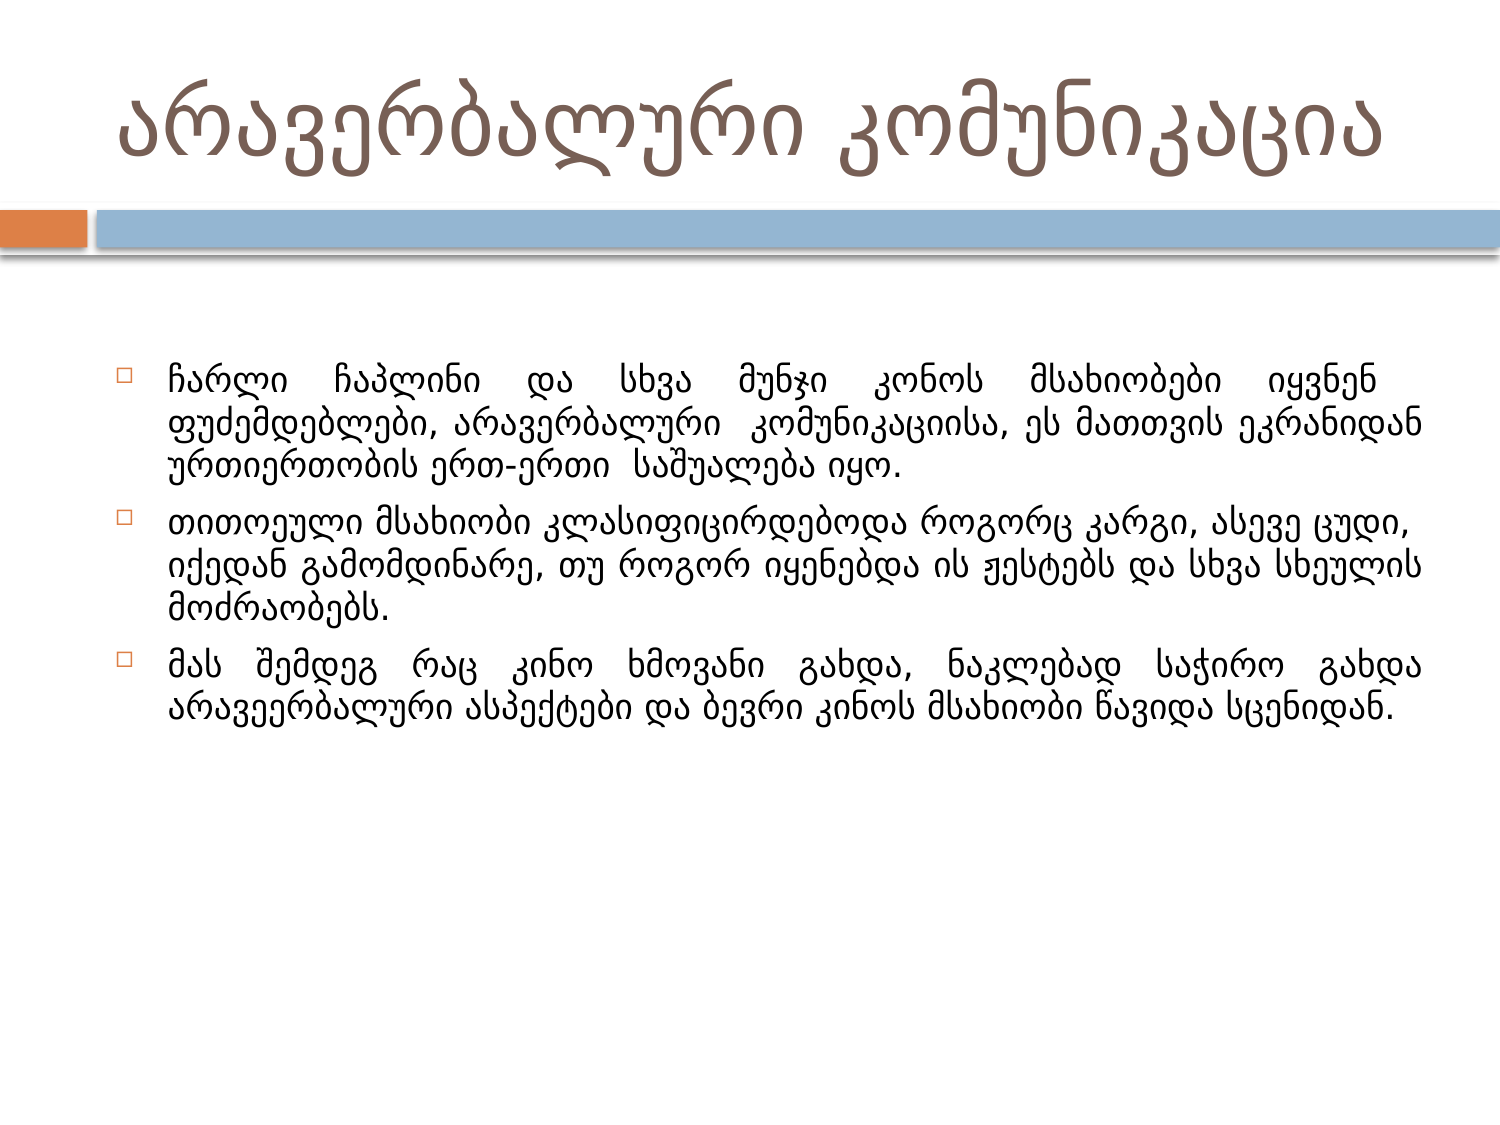

# არავერბალური კომუნიკაცია

ჩარლი ჩაპლინი და სხვა მუნჯი კონოს მსახიობები იყვნენ  ფუძემდებლები, არავერბალური  კომუნიკაციისა, ეს მათთვის ეკრანიდან ურთიერთობის ერთ-ერთი  საშუალება იყო.
თითოეული მსახიობი კლასიფიცირდებოდა როგორც კარგი, ასევე ცუდი,  იქედან გამომდინარე, თუ როგორ იყენებდა ის ჟესტებს და სხვა სხეულის მოძრაობებს.
მას შემდეგ რაც კინო ხმოვანი გახდა, ნაკლებად საჭირო გახდა არავეერბალური ასპექტები და ბევრი კინოს მსახიობი წავიდა სცენიდან.